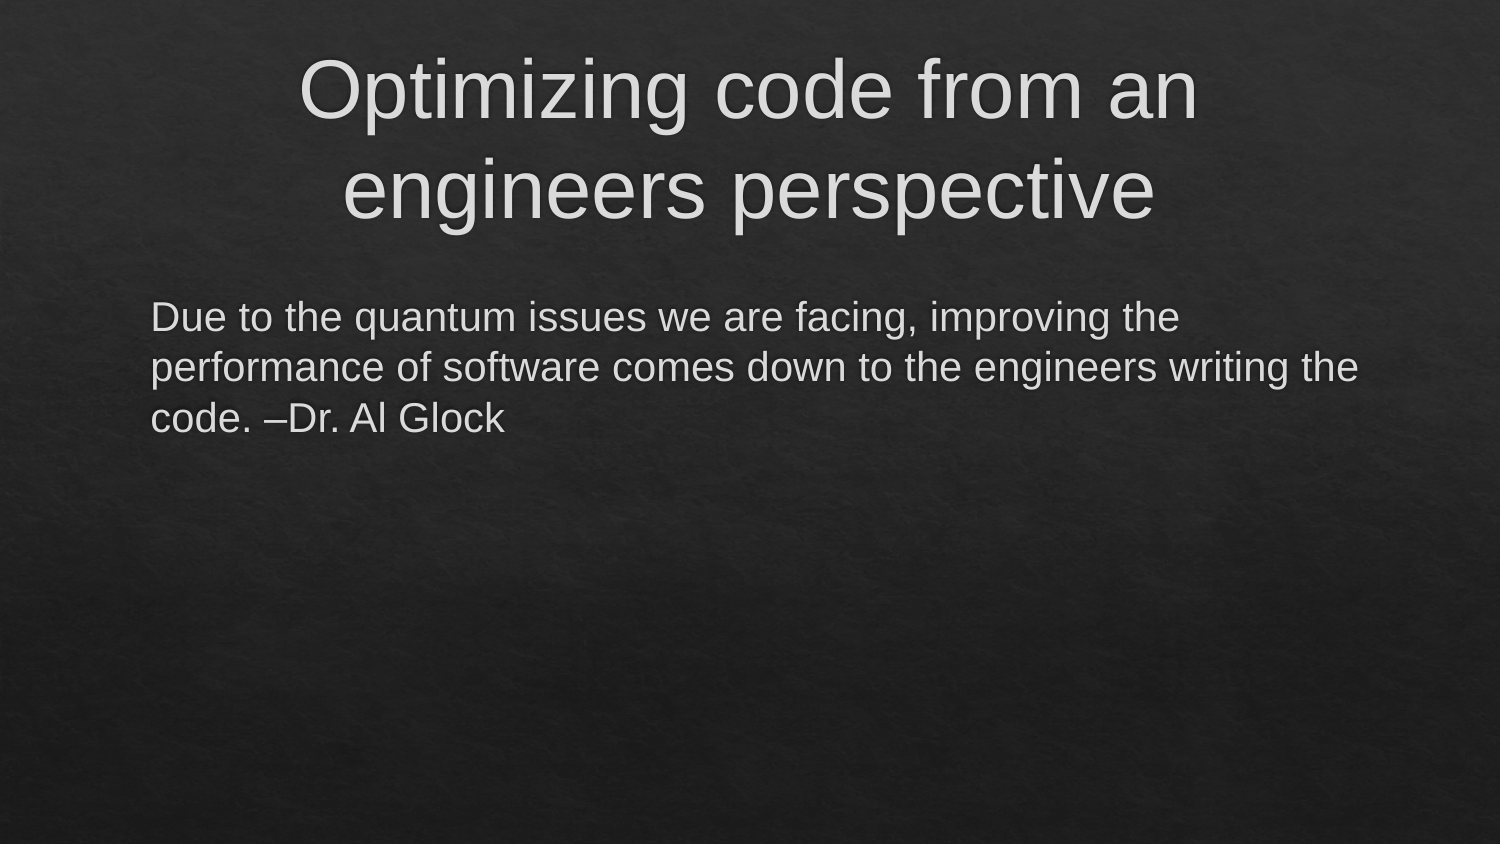

# Optimizing code from an engineers perspective
Due to the quantum issues we are facing, improving the performance of software comes down to the engineers writing the code. –Dr. Al Glock